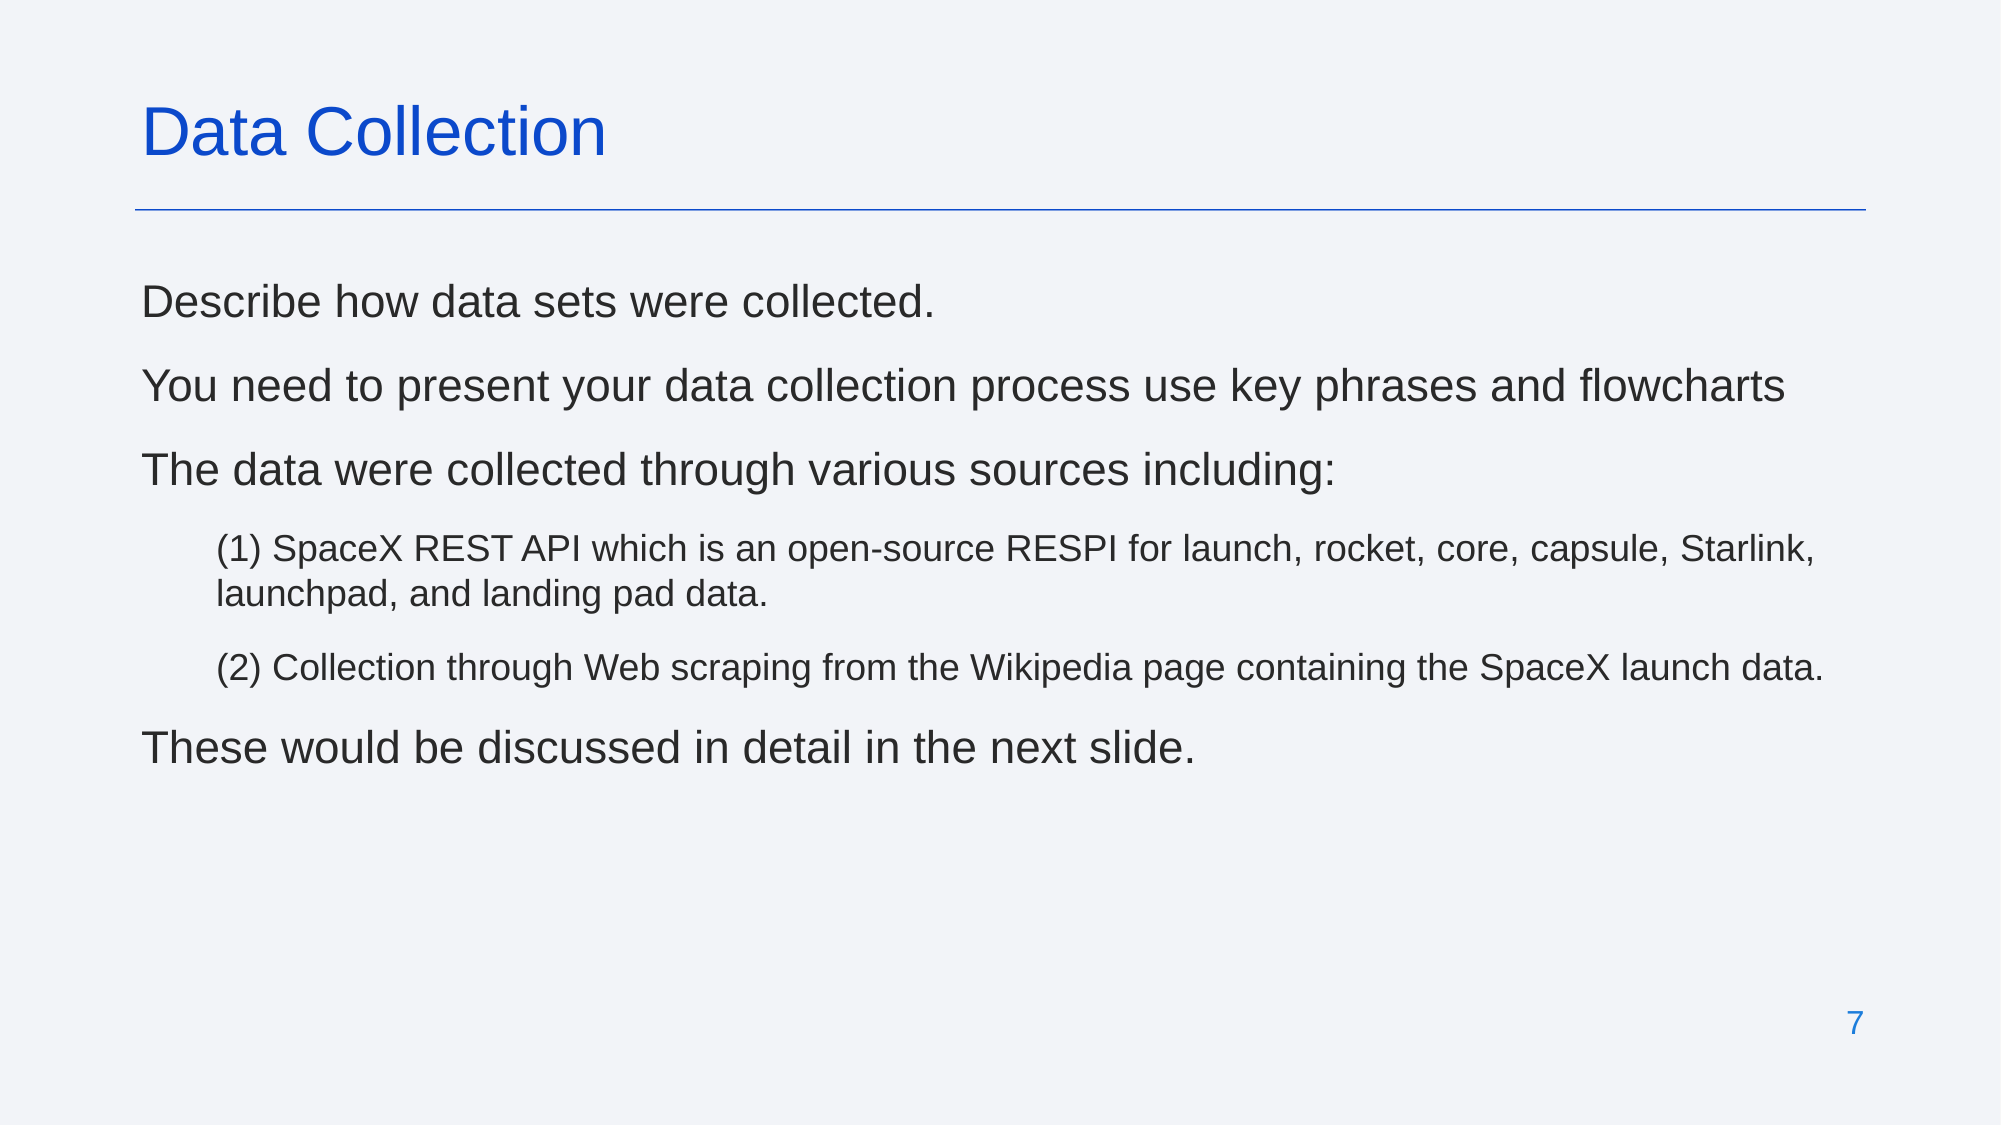

Data Collection
Describe how data sets were collected.
You need to present your data collection process use key phrases and flowcharts
The data were collected through various sources including:
(1) SpaceX REST API which is an open-source RESPI for launch, rocket, core, capsule, Starlink, launchpad, and landing pad data.
(2) Collection through Web scraping from the Wikipedia page containing the SpaceX launch data.
These would be discussed in detail in the next slide.
7